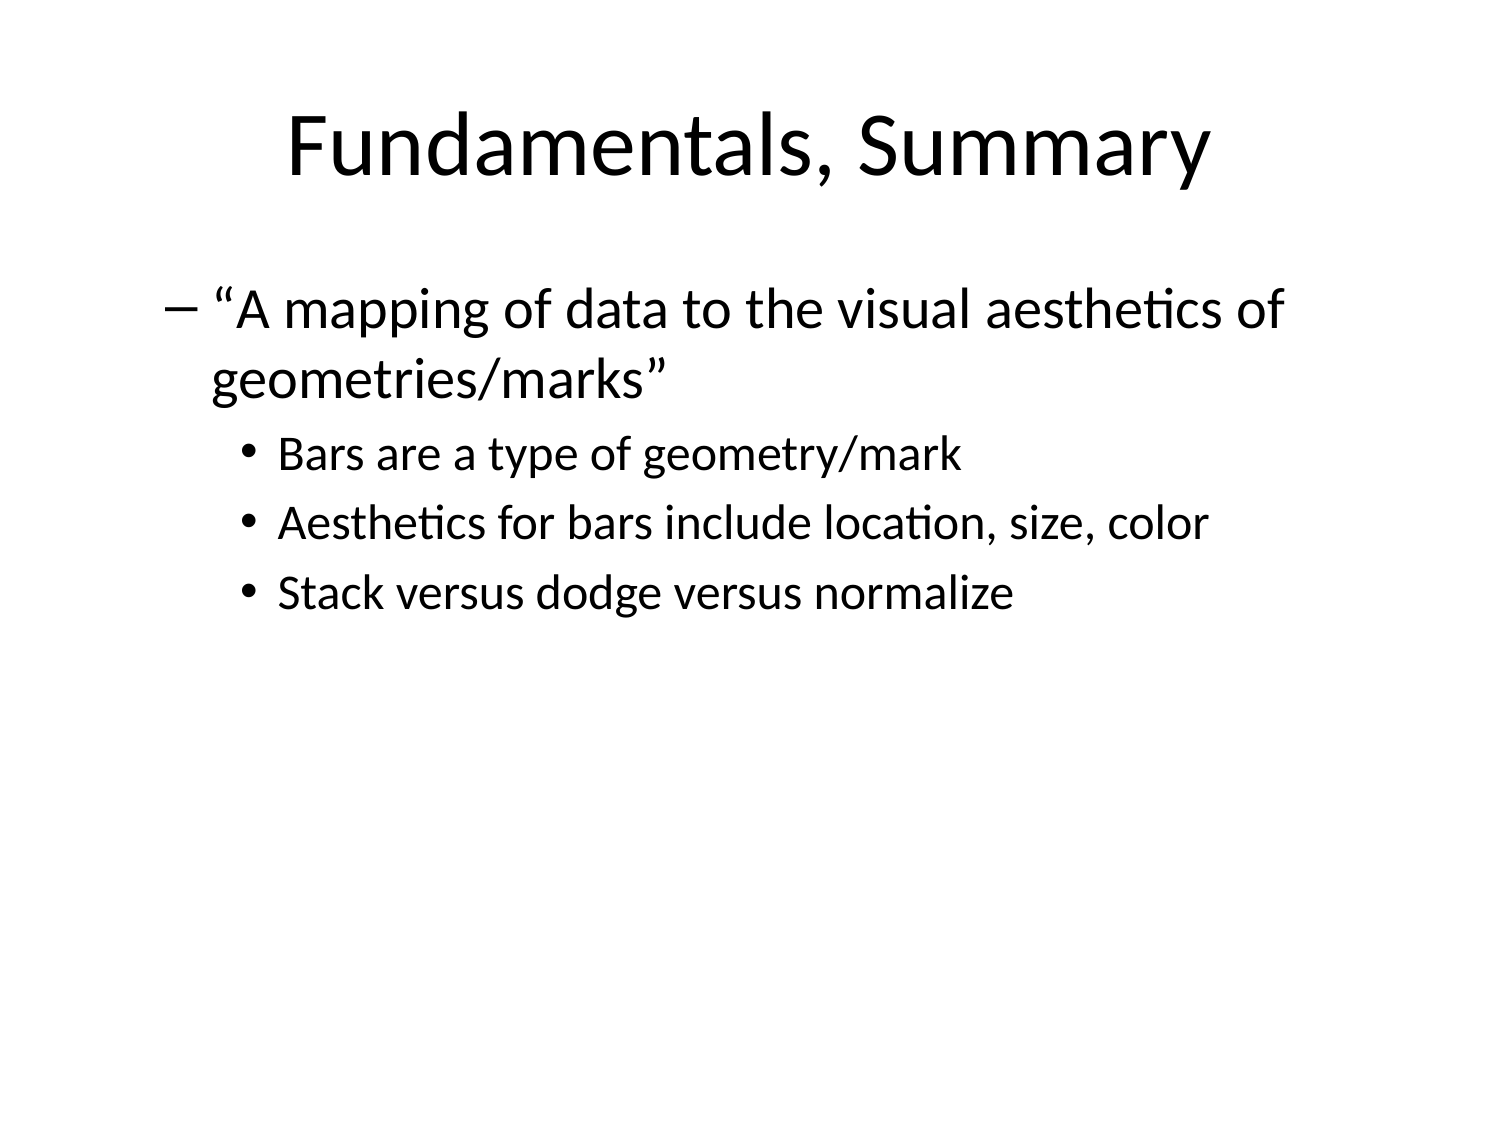

# Fundamentals, Summary
“A mapping of data to the visual aesthetics of geometries/marks”
Bars are a type of geometry/mark
Aesthetics for bars include location, size, color
Stack versus dodge versus normalize